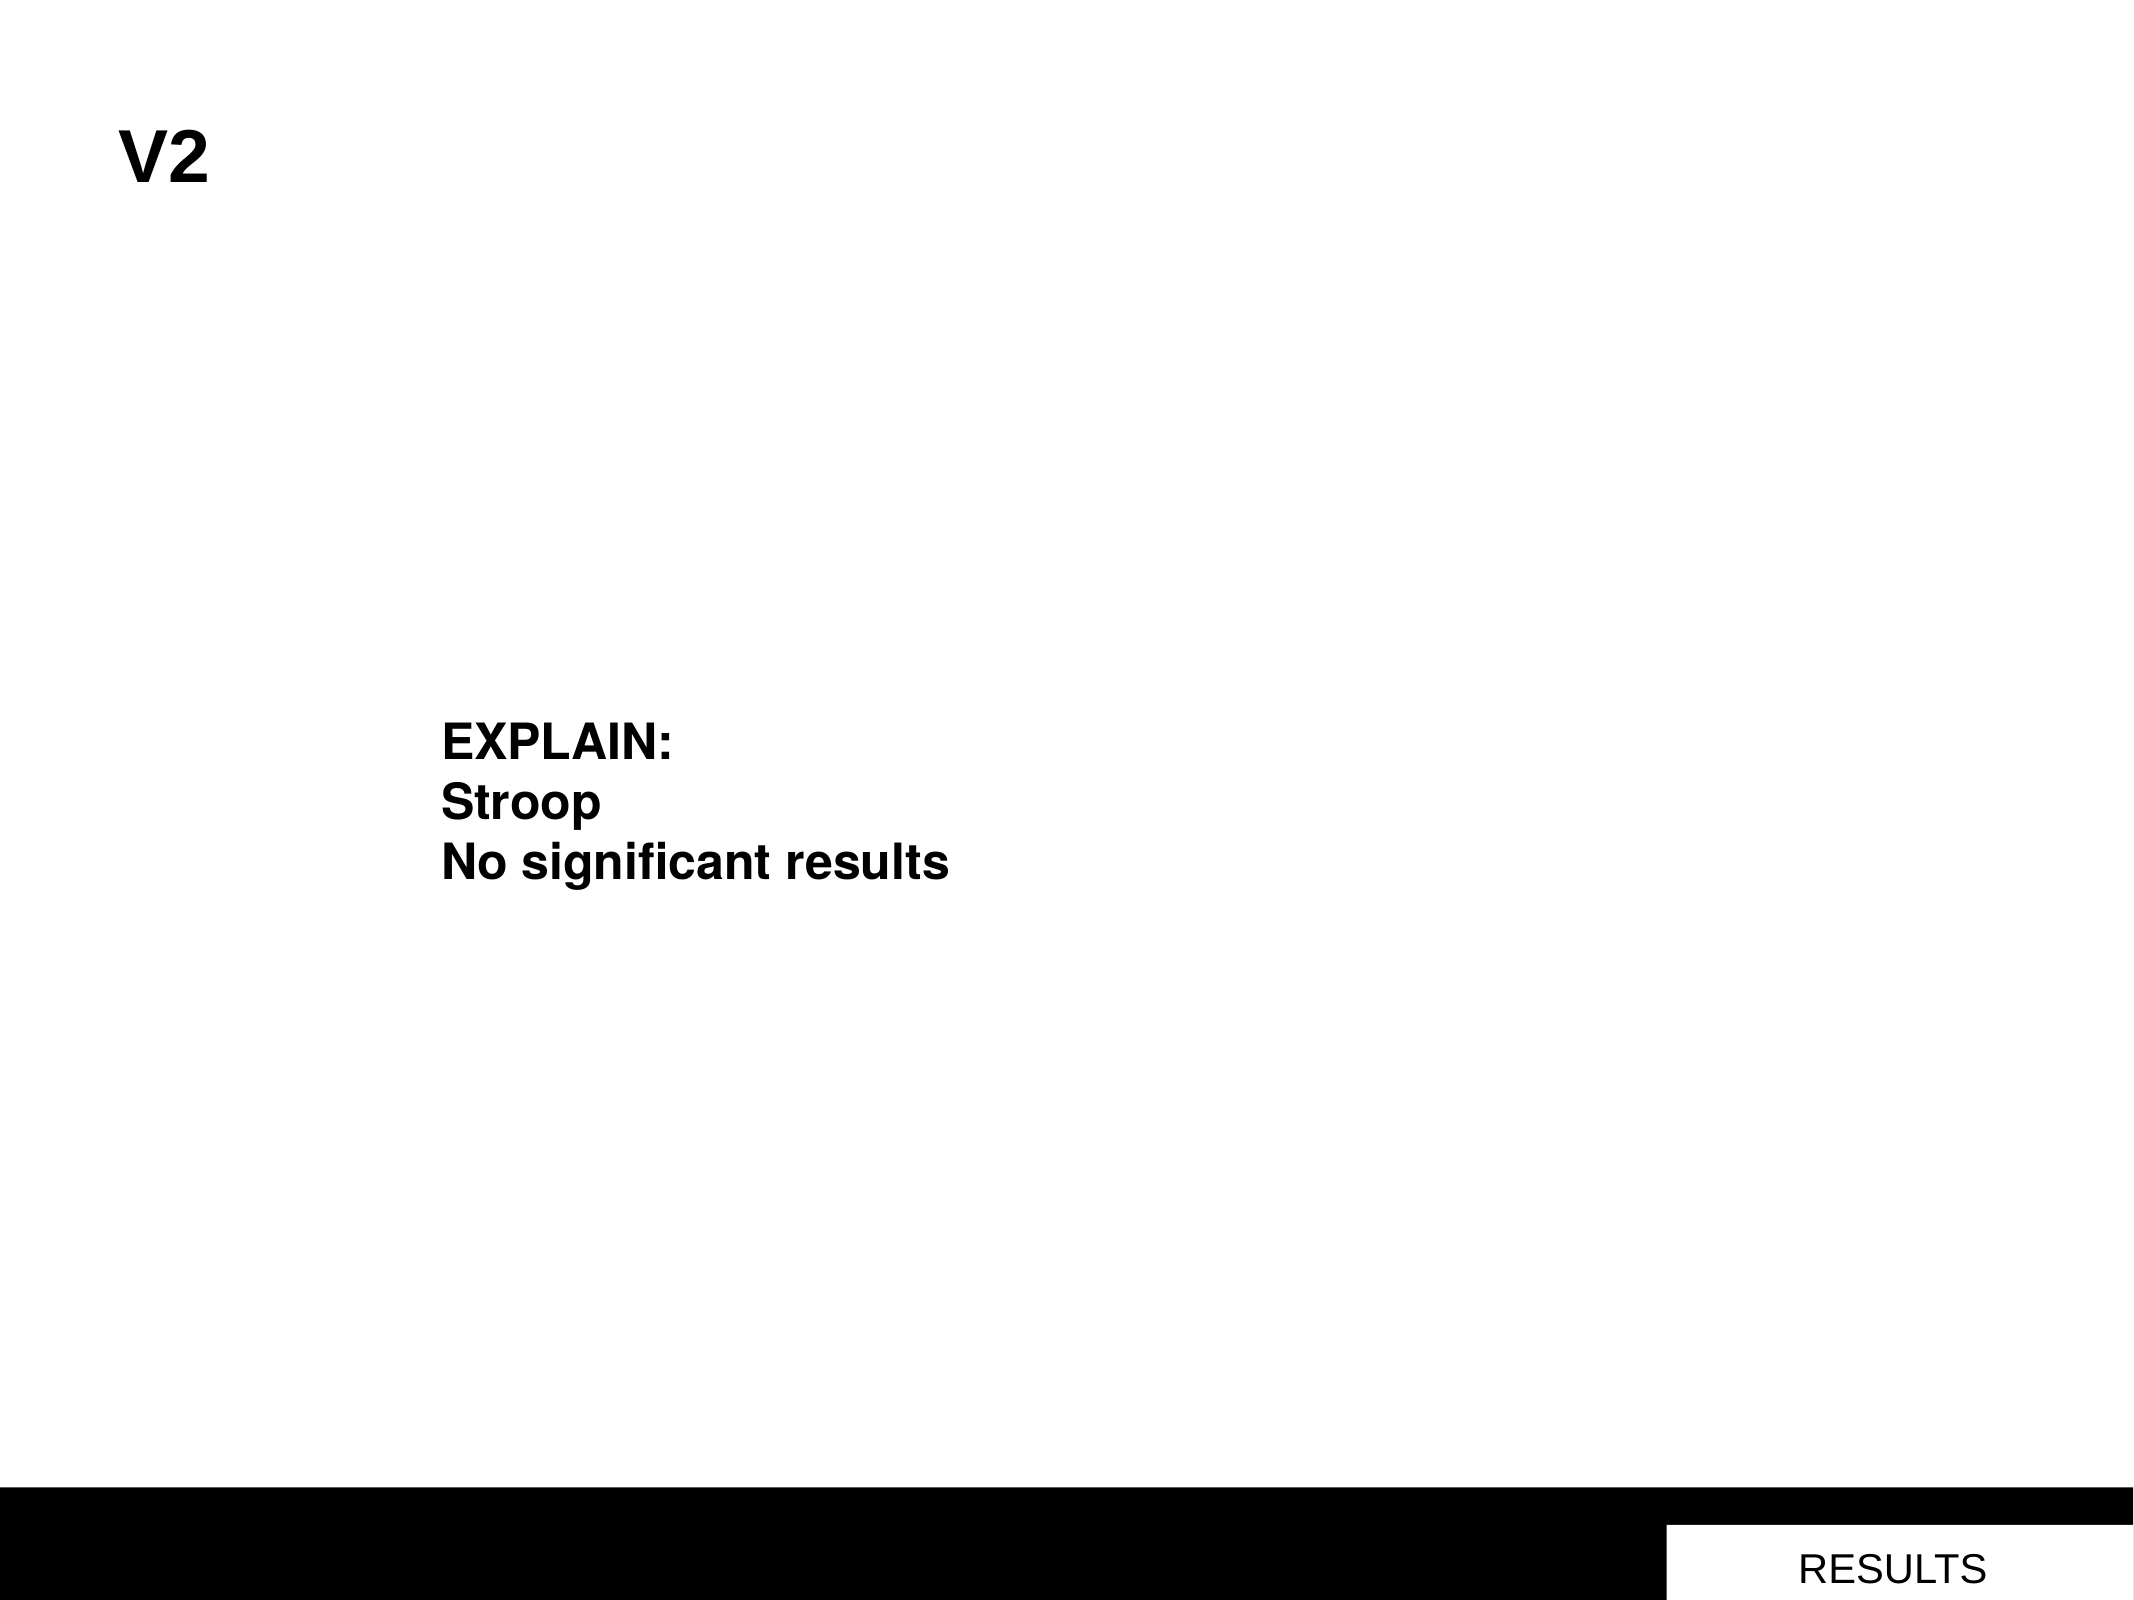

V2
EXPLAIN:
Stroop
No significant results

RESULTS